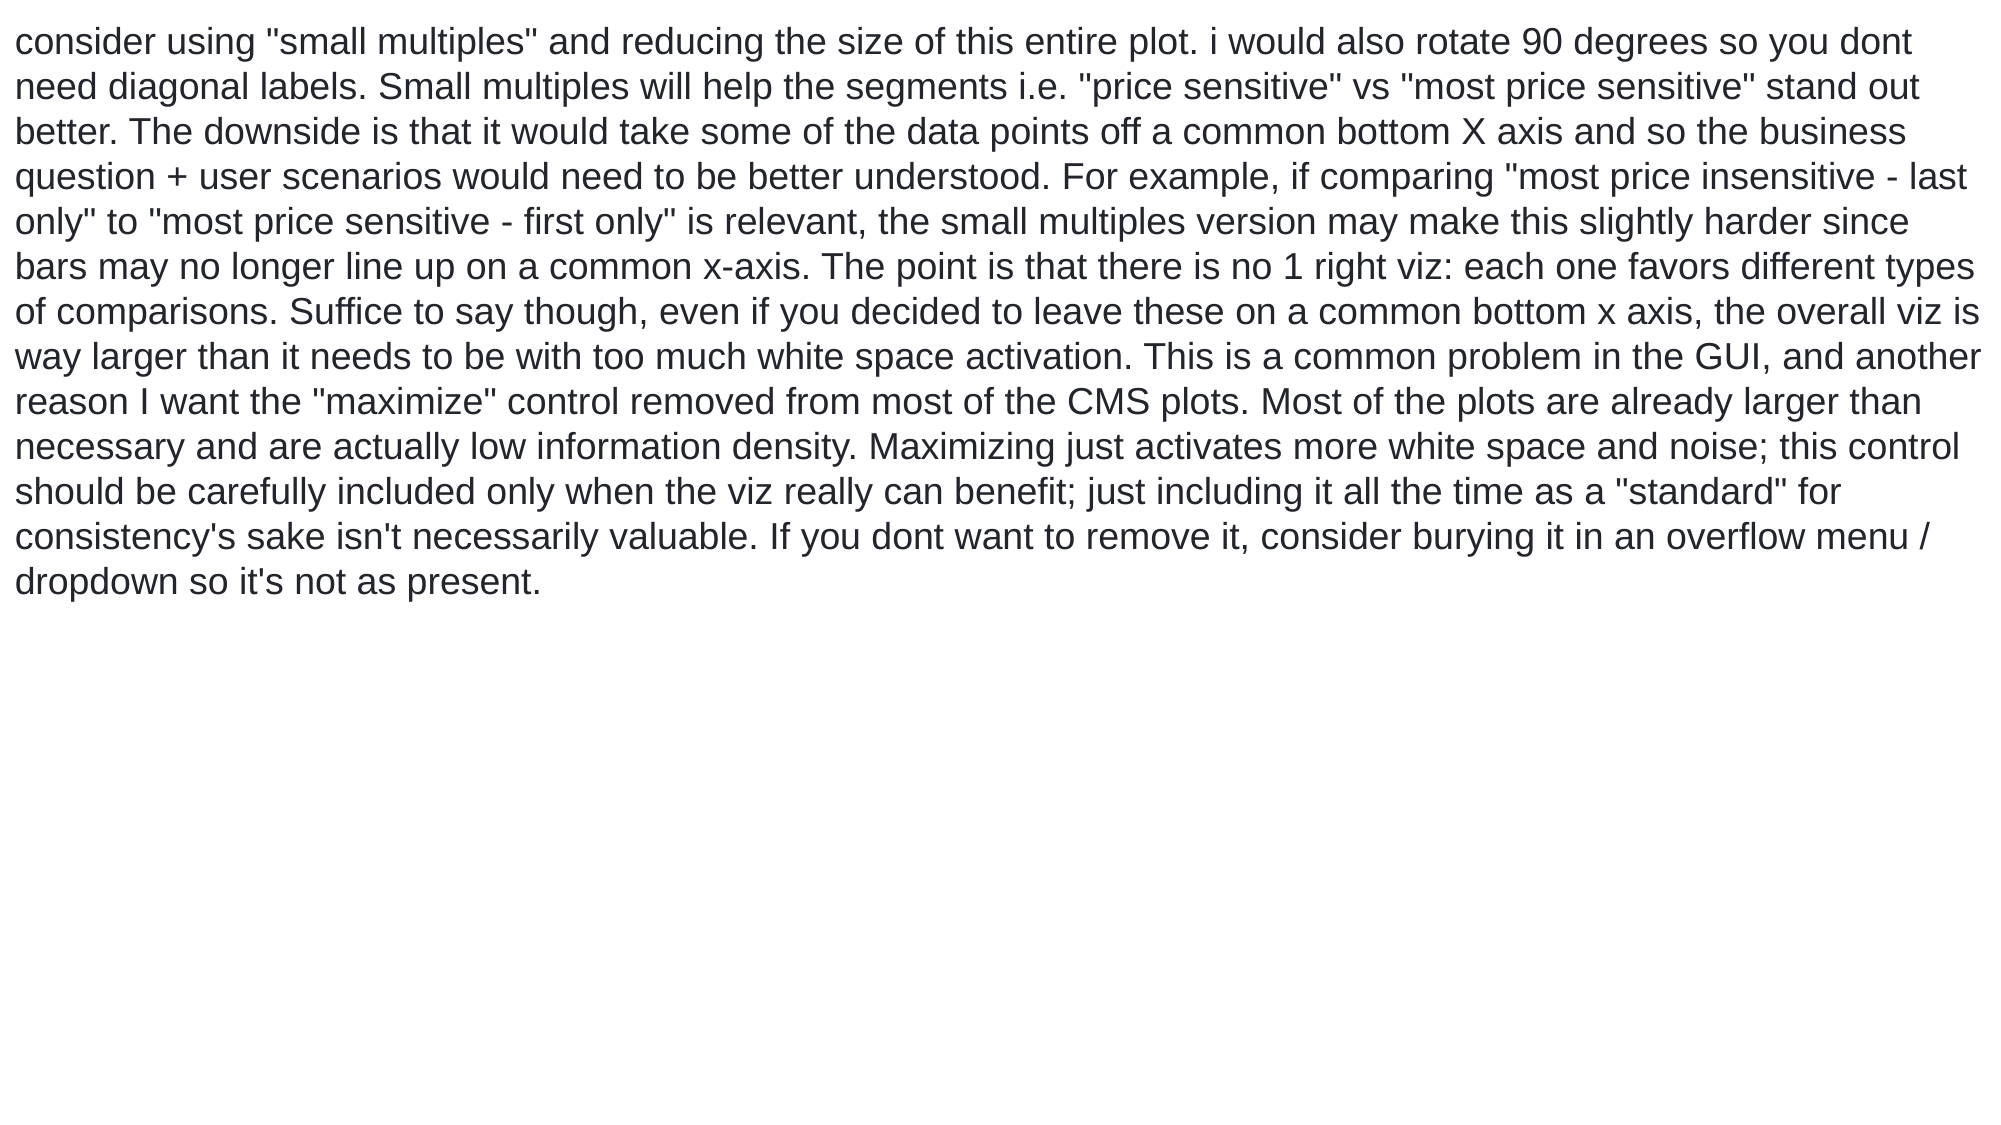

consider using "small multiples" and reducing the size of this entire plot. i would also rotate 90 degrees so you dont need diagonal labels. Small multiples will help the segments i.e. "price sensitive" vs "most price sensitive" stand out better. The downside is that it would take some of the data points off a common bottom X axis and so the business question + user scenarios would need to be better understood. For example, if comparing "most price insensitive - last only" to "most price sensitive - first only" is relevant, the small multiples version may make this slightly harder since bars may no longer line up on a common x-axis. The point is that there is no 1 right viz: each one favors different types of comparisons. Suffice to say though, even if you decided to leave these on a common bottom x axis, the overall viz is way larger than it needs to be with too much white space activation. This is a common problem in the GUI, and another reason I want the "maximize" control removed from most of the CMS plots. Most of the plots are already larger than necessary and are actually low information density. Maximizing just activates more white space and noise; this control should be carefully included only when the viz really can benefit; just including it all the time as a "standard" for consistency's sake isn't necessarily valuable. If you dont want to remove it, consider burying it in an overflow menu / dropdown so it's not as present.